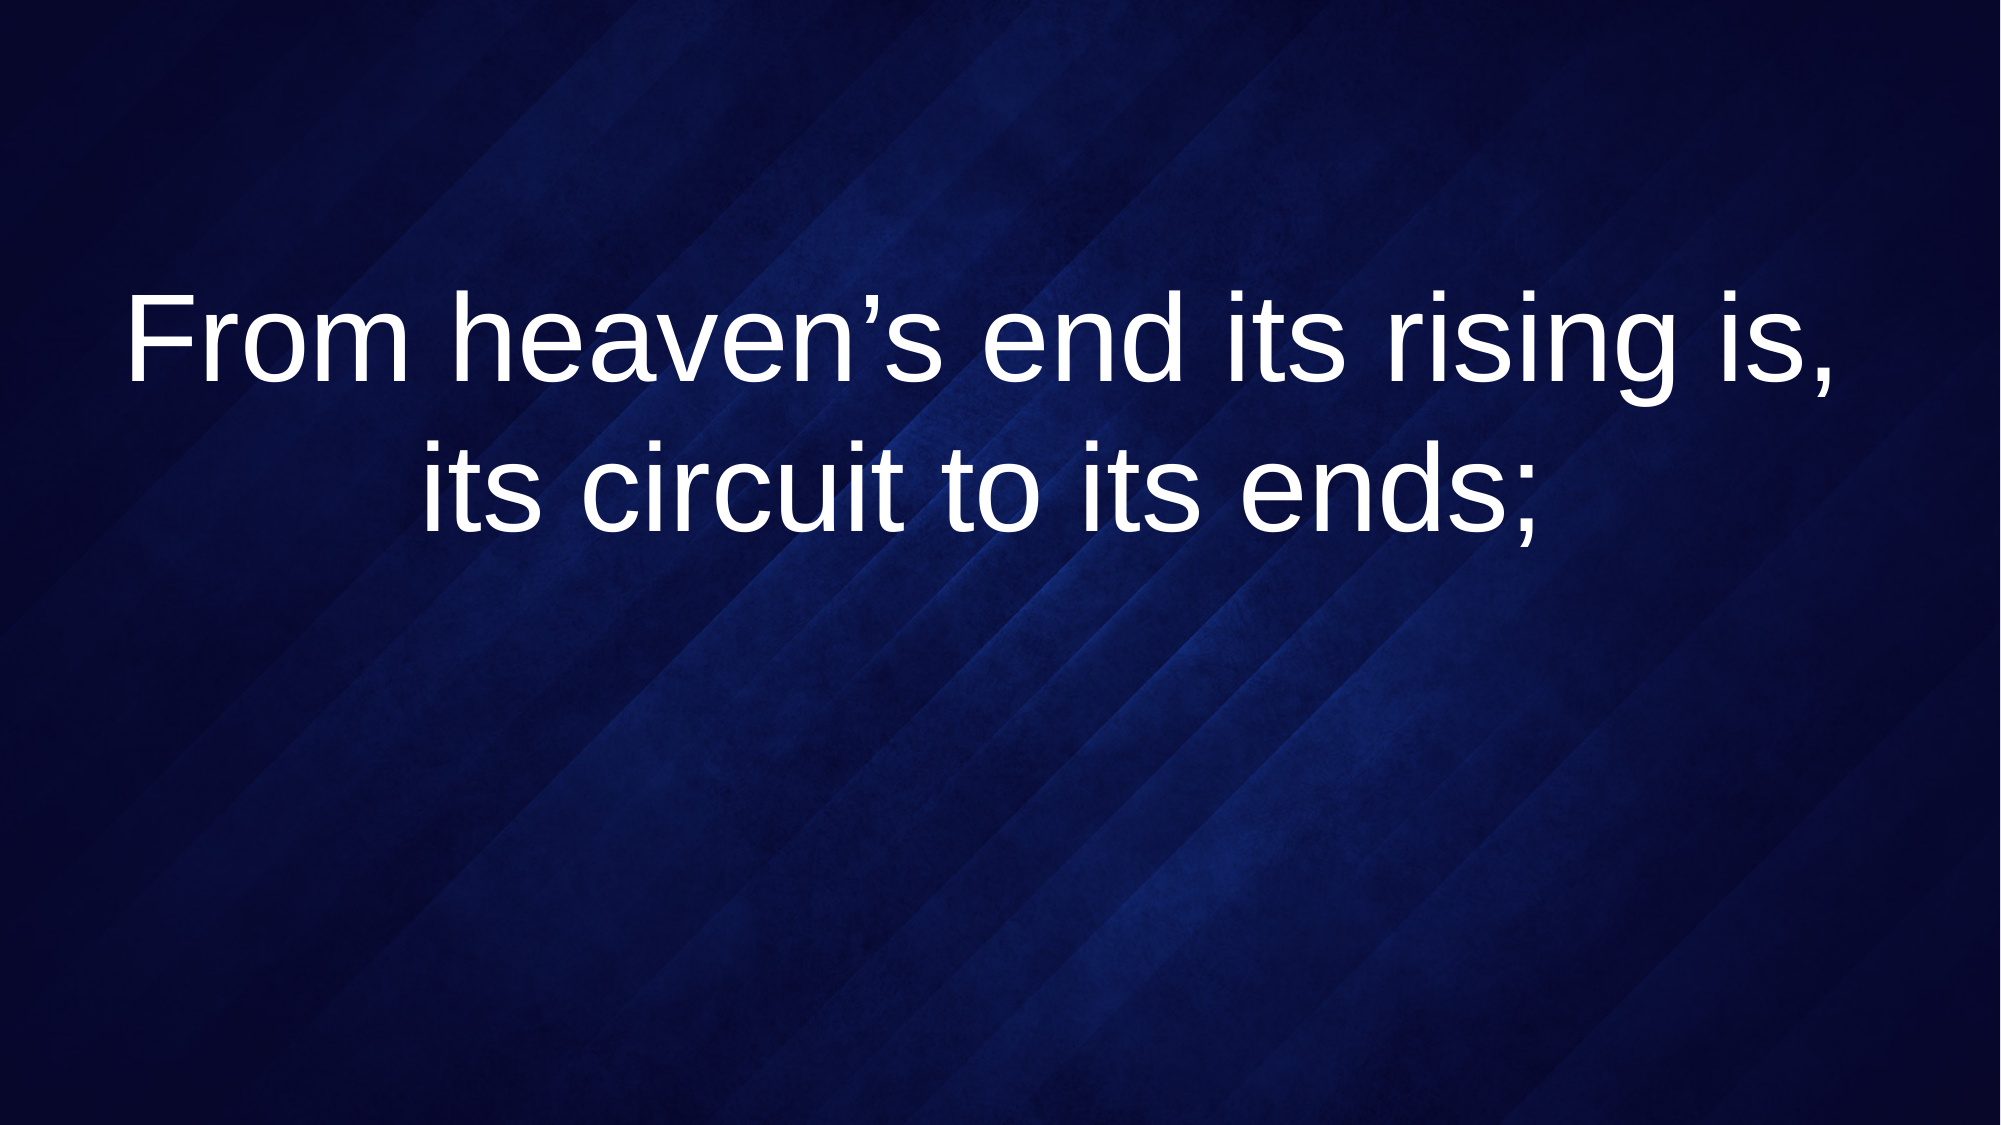

# From heaven’s end its rising is, its circuit to its ends;